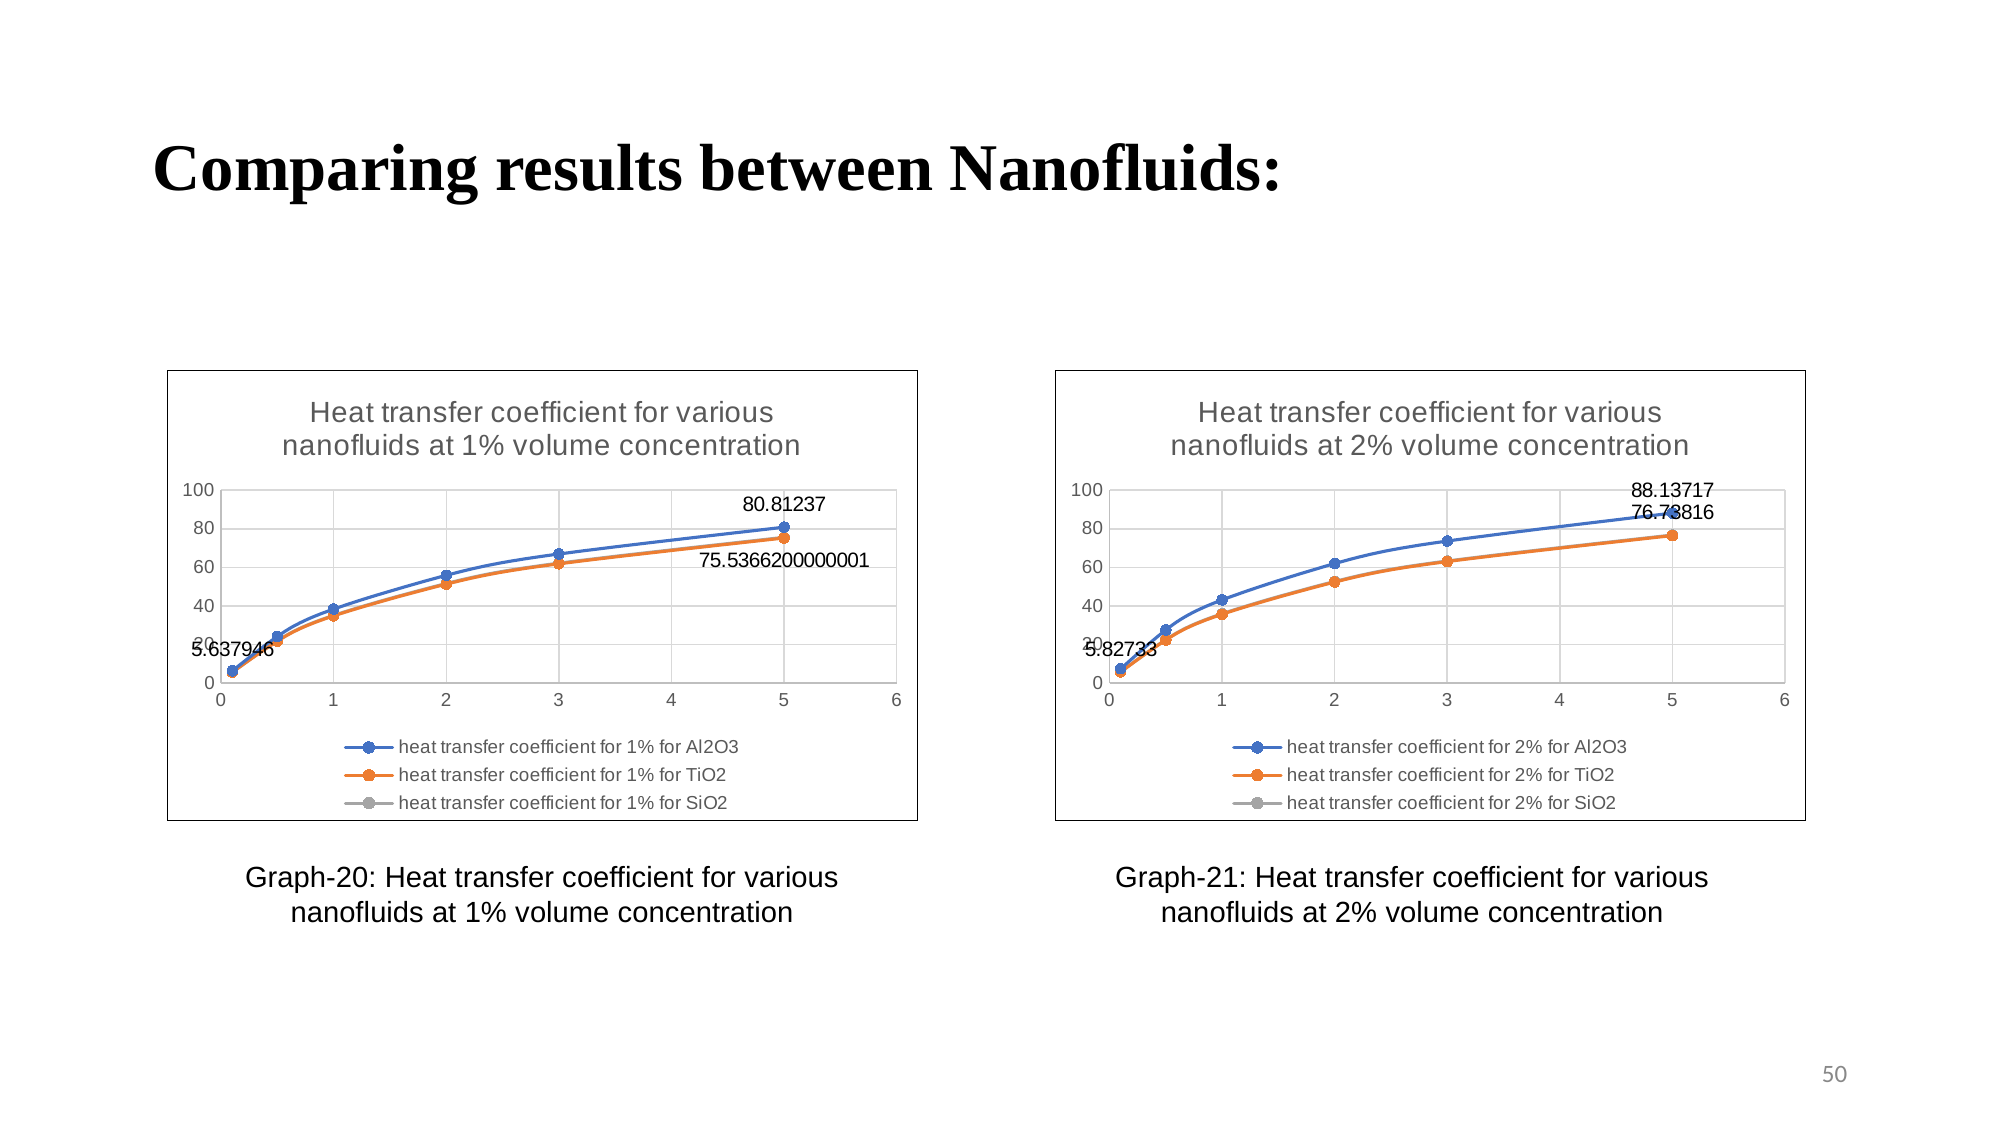

# Comparing results between Nanofluids:

### Chart: Heat transfer coefficient for various nanofluids at 1% volume concentration

| Category | heat transfer coefficient for 1% for Al2O3 | heat transfer coefficient for 1% for TiO2 | heat transfer coefficient for 1% for SiO2 |
|---|---|---|---|

### Chart: Heat transfer coefficient for various nanofluids at 2% volume concentration

| Category | heat transfer coefficient for 2% for Al2O3 | heat transfer coefficient for 2% for TiO2 | heat transfer coefficient for 2% for SiO2 |
|---|---|---|---|
Graph-20: Heat transfer coefficient for various nanofluids at 1% volume concentration

Graph-21: Heat transfer coefficient for various nanofluids at 2% volume concentration

50